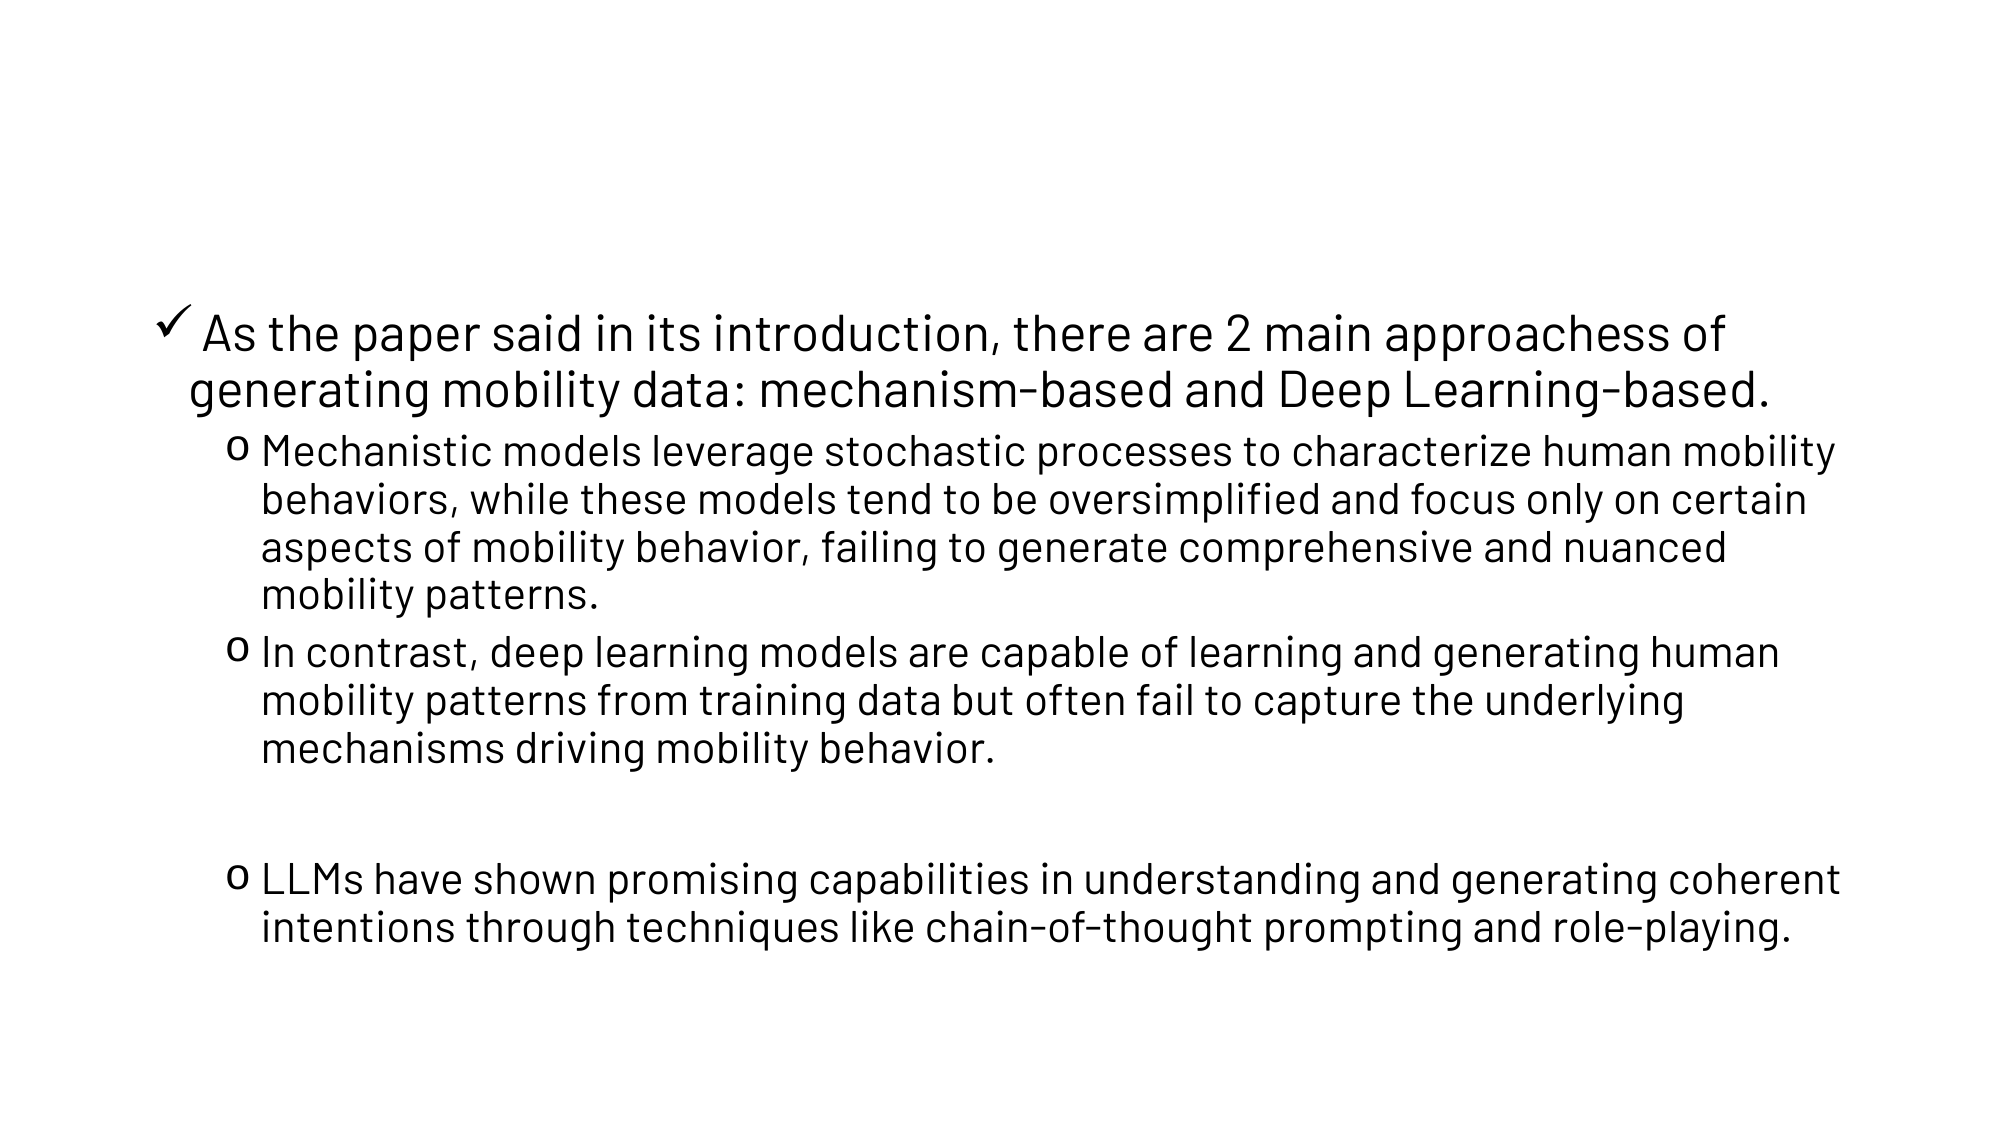

#
 As the paper said in its introduction, there are 2 main approachess of generating mobility data: mechanism-based and Deep Learning-based.
Mechanistic models leverage stochastic processes to characterize human mobility behaviors, while these models tend to be oversimplified and focus only on certain aspects of mobility behavior, failing to generate comprehensive and nuanced mobility patterns.
In contrast, deep learning models are capable of learning and generating human mobility patterns from training data but often fail to capture the underlying mechanisms driving mobility behavior.

LLMs have shown promising capabilities in understanding and generating coherent intentions through techniques like chain-of-thought prompting and role-playing.